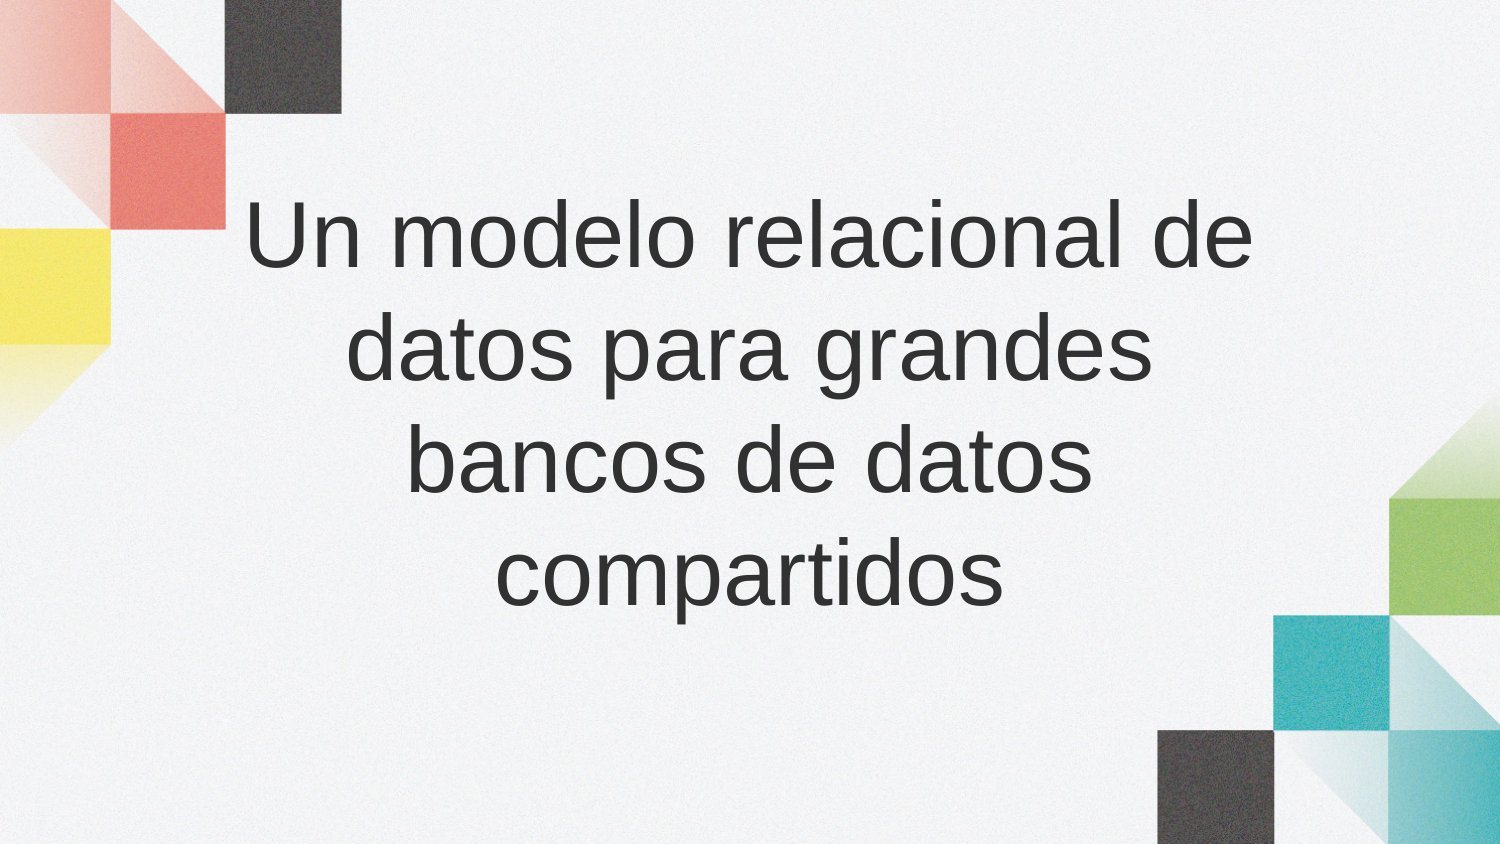

# Un modelo relacional de datos para grandes bancos de datos compartidos